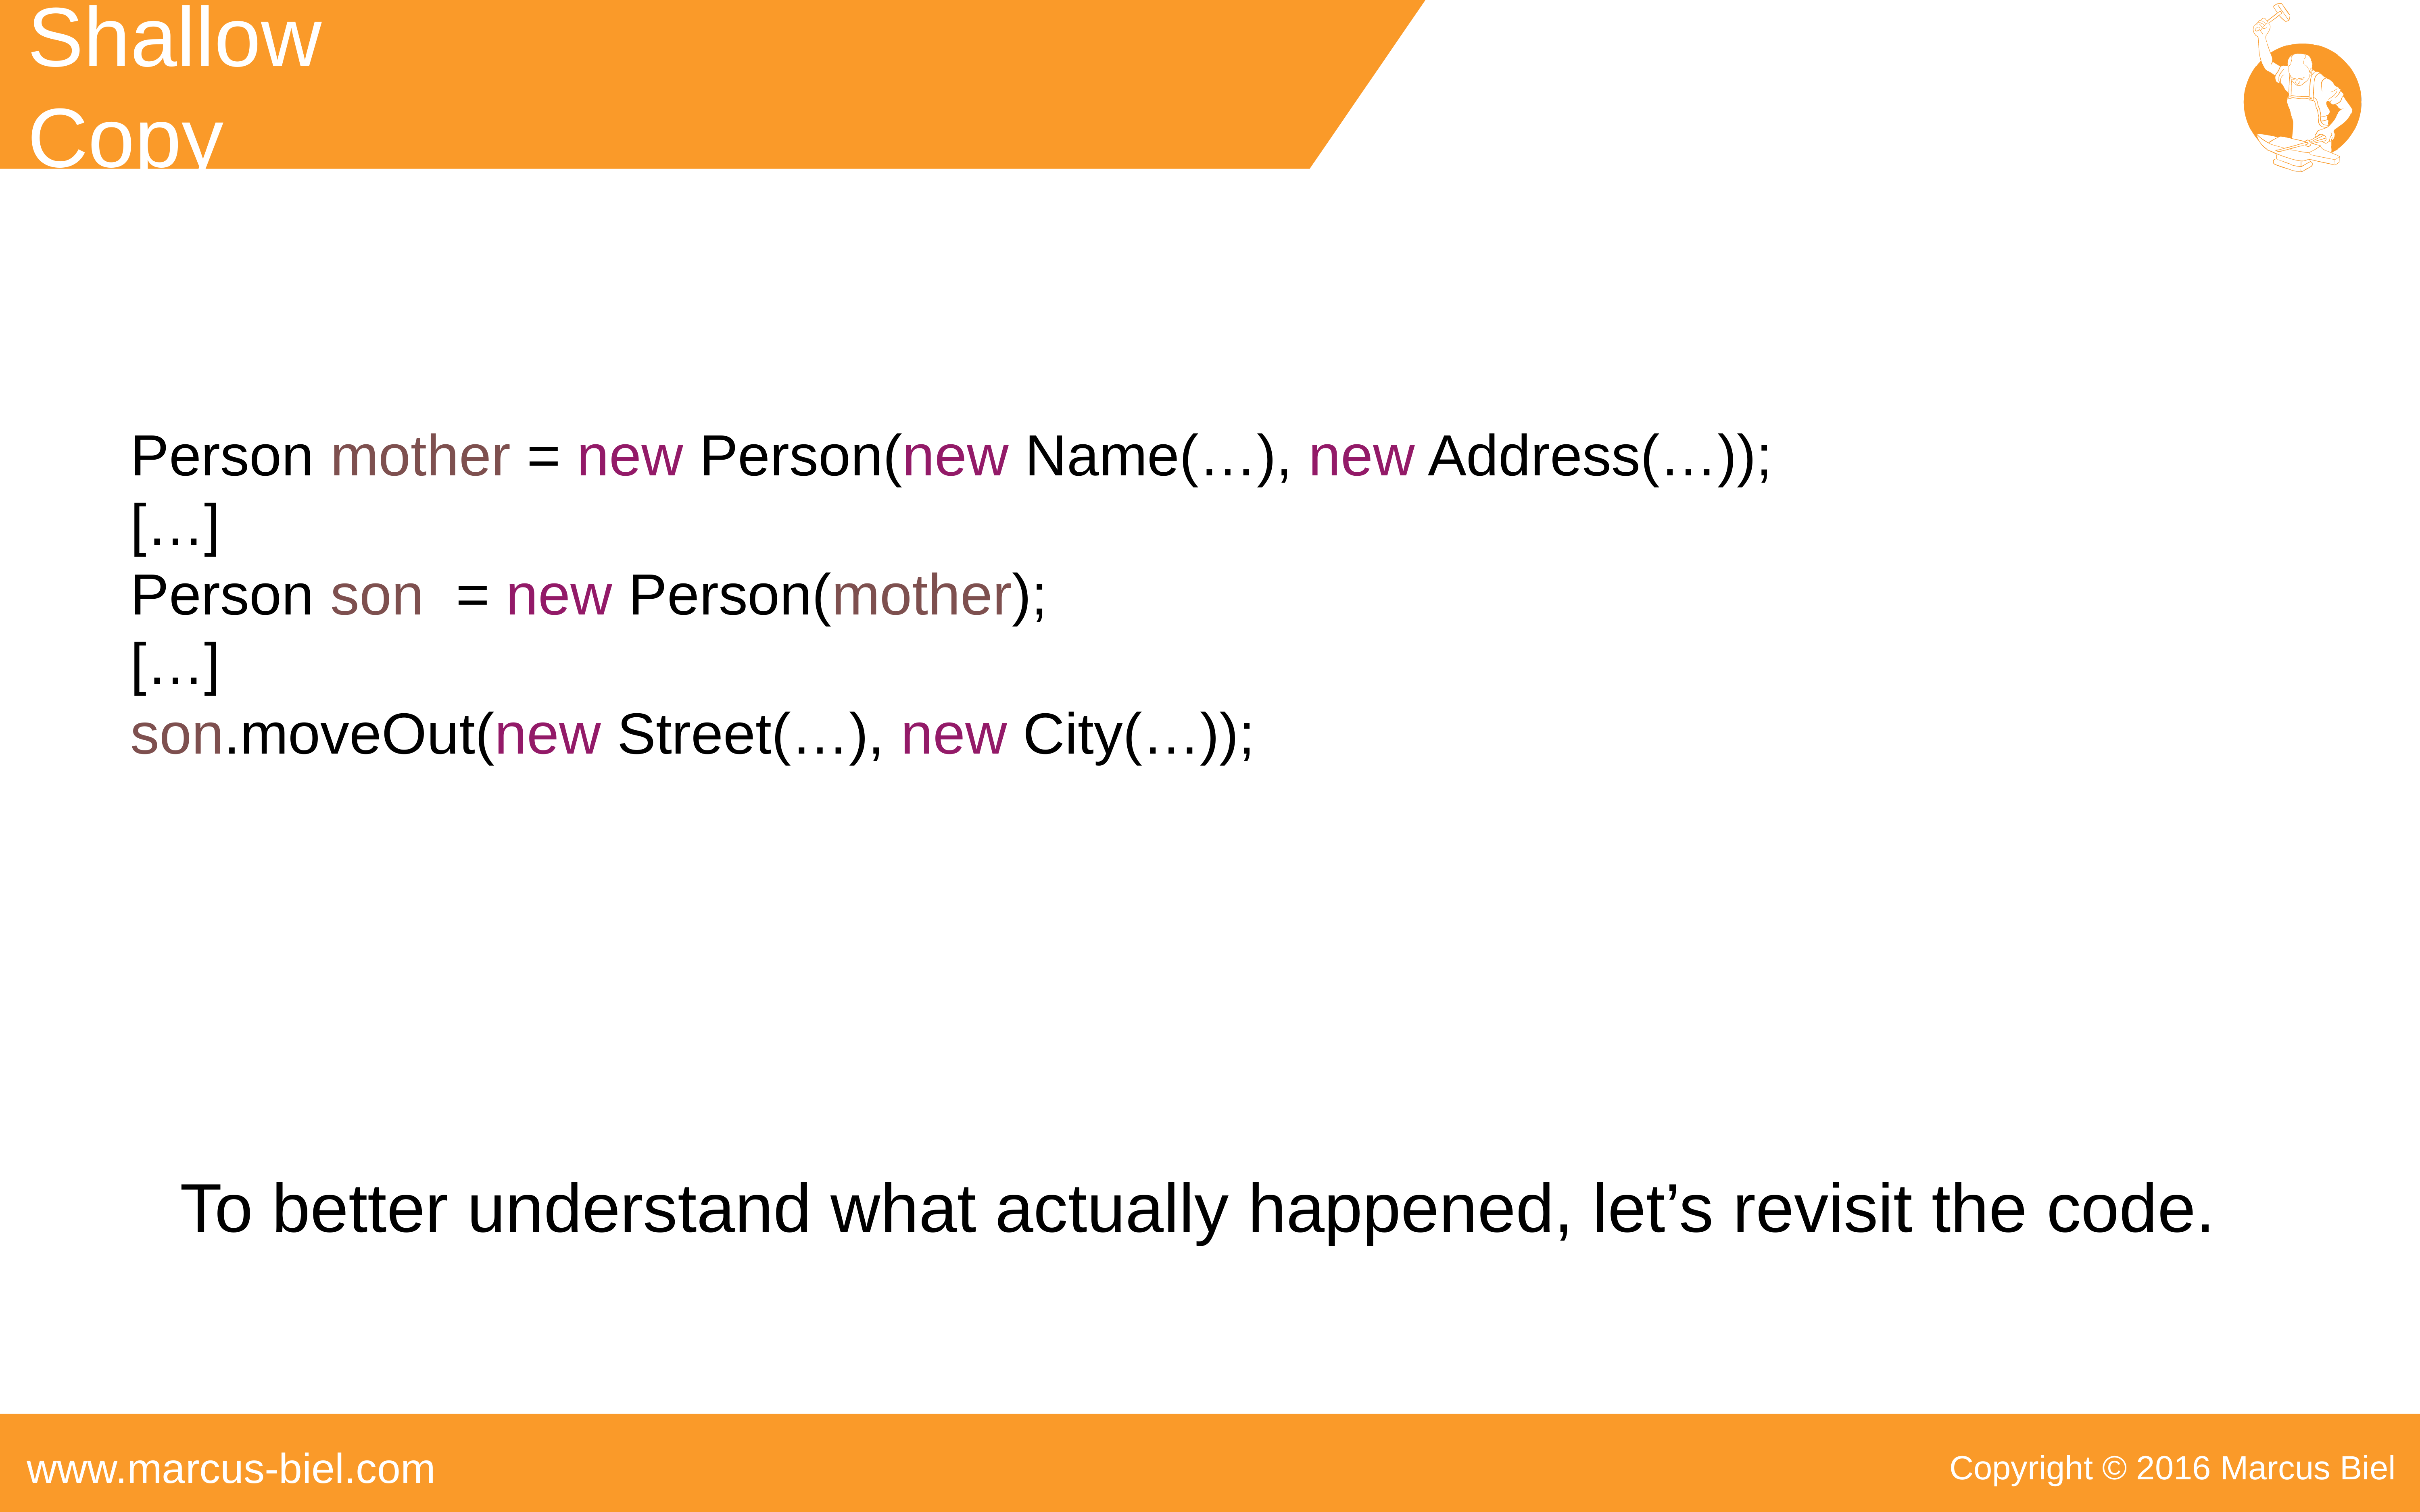

Shallow Copy
Person mother = new Person(new Name(…), new Address(…));
[…]
Person son  = new Person(mother);
[…]
son.moveOut(new Street(…), new City(…));
To better understand what actually happened, let’s revisit the code.